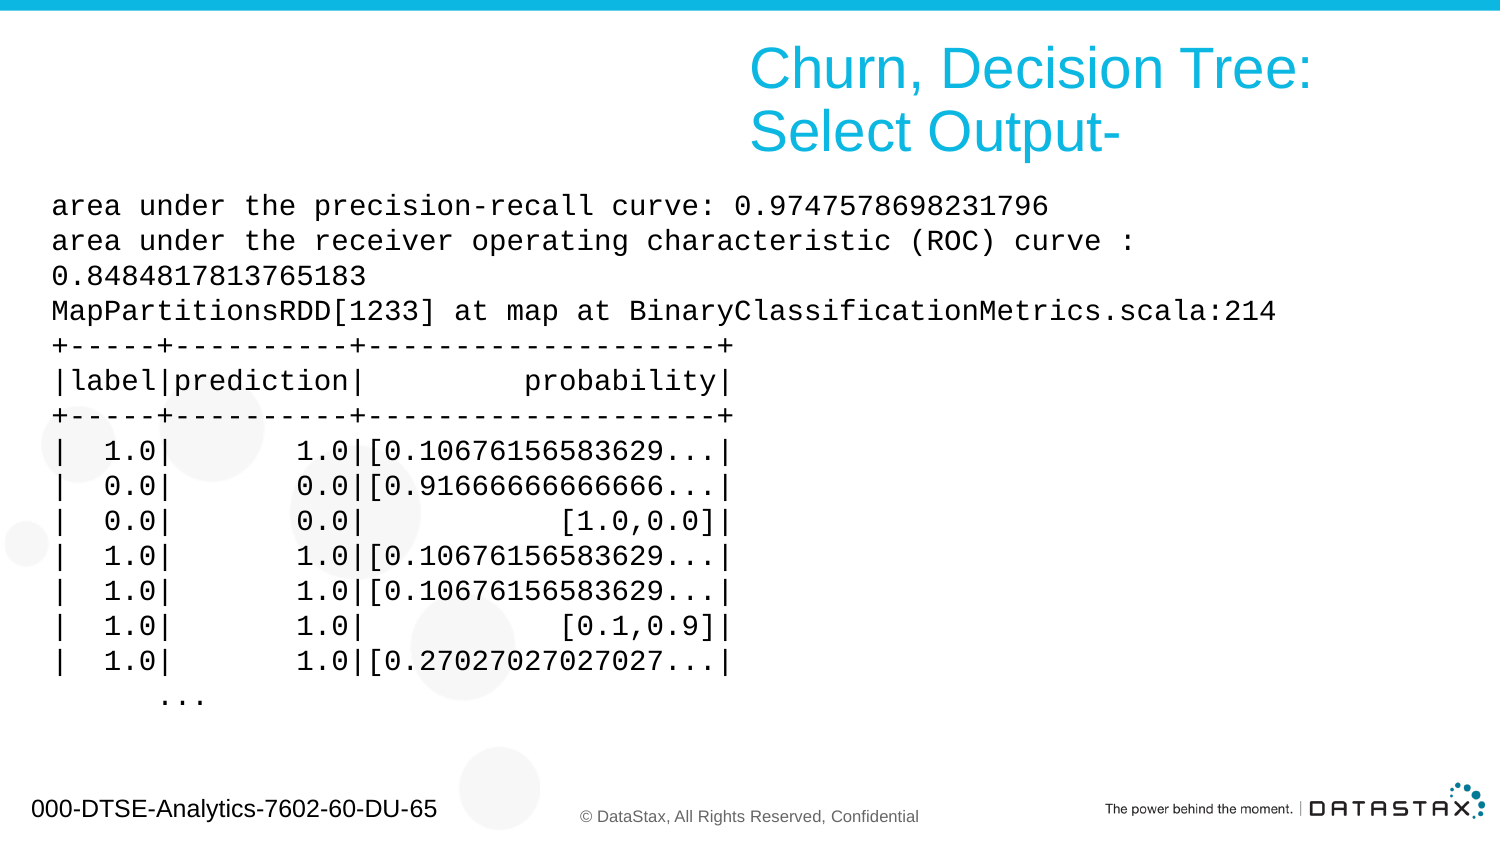

# Churn, Decision Tree: Select Output-
area under the precision-recall curve: 0.9747578698231796
area under the receiver operating characteristic (ROC) curve : 0.8484817813765183
MapPartitionsRDD[1233] at map at BinaryClassificationMetrics.scala:214
+-----+----------+--------------------+
|label|prediction|         probability|
+-----+----------+--------------------+
|  1.0|       1.0|[0.10676156583629...|
|  0.0|       0.0|[0.91666666666666...|
|  0.0|       0.0|           [1.0,0.0]|
|  1.0|       1.0|[0.10676156583629...|
|  1.0|       1.0|[0.10676156583629...|
|  1.0|       1.0|           [0.1,0.9]|
|  1.0|       1.0|[0.27027027027027...|
      ...
000-DTSE-Analytics-7602-60-DU-65